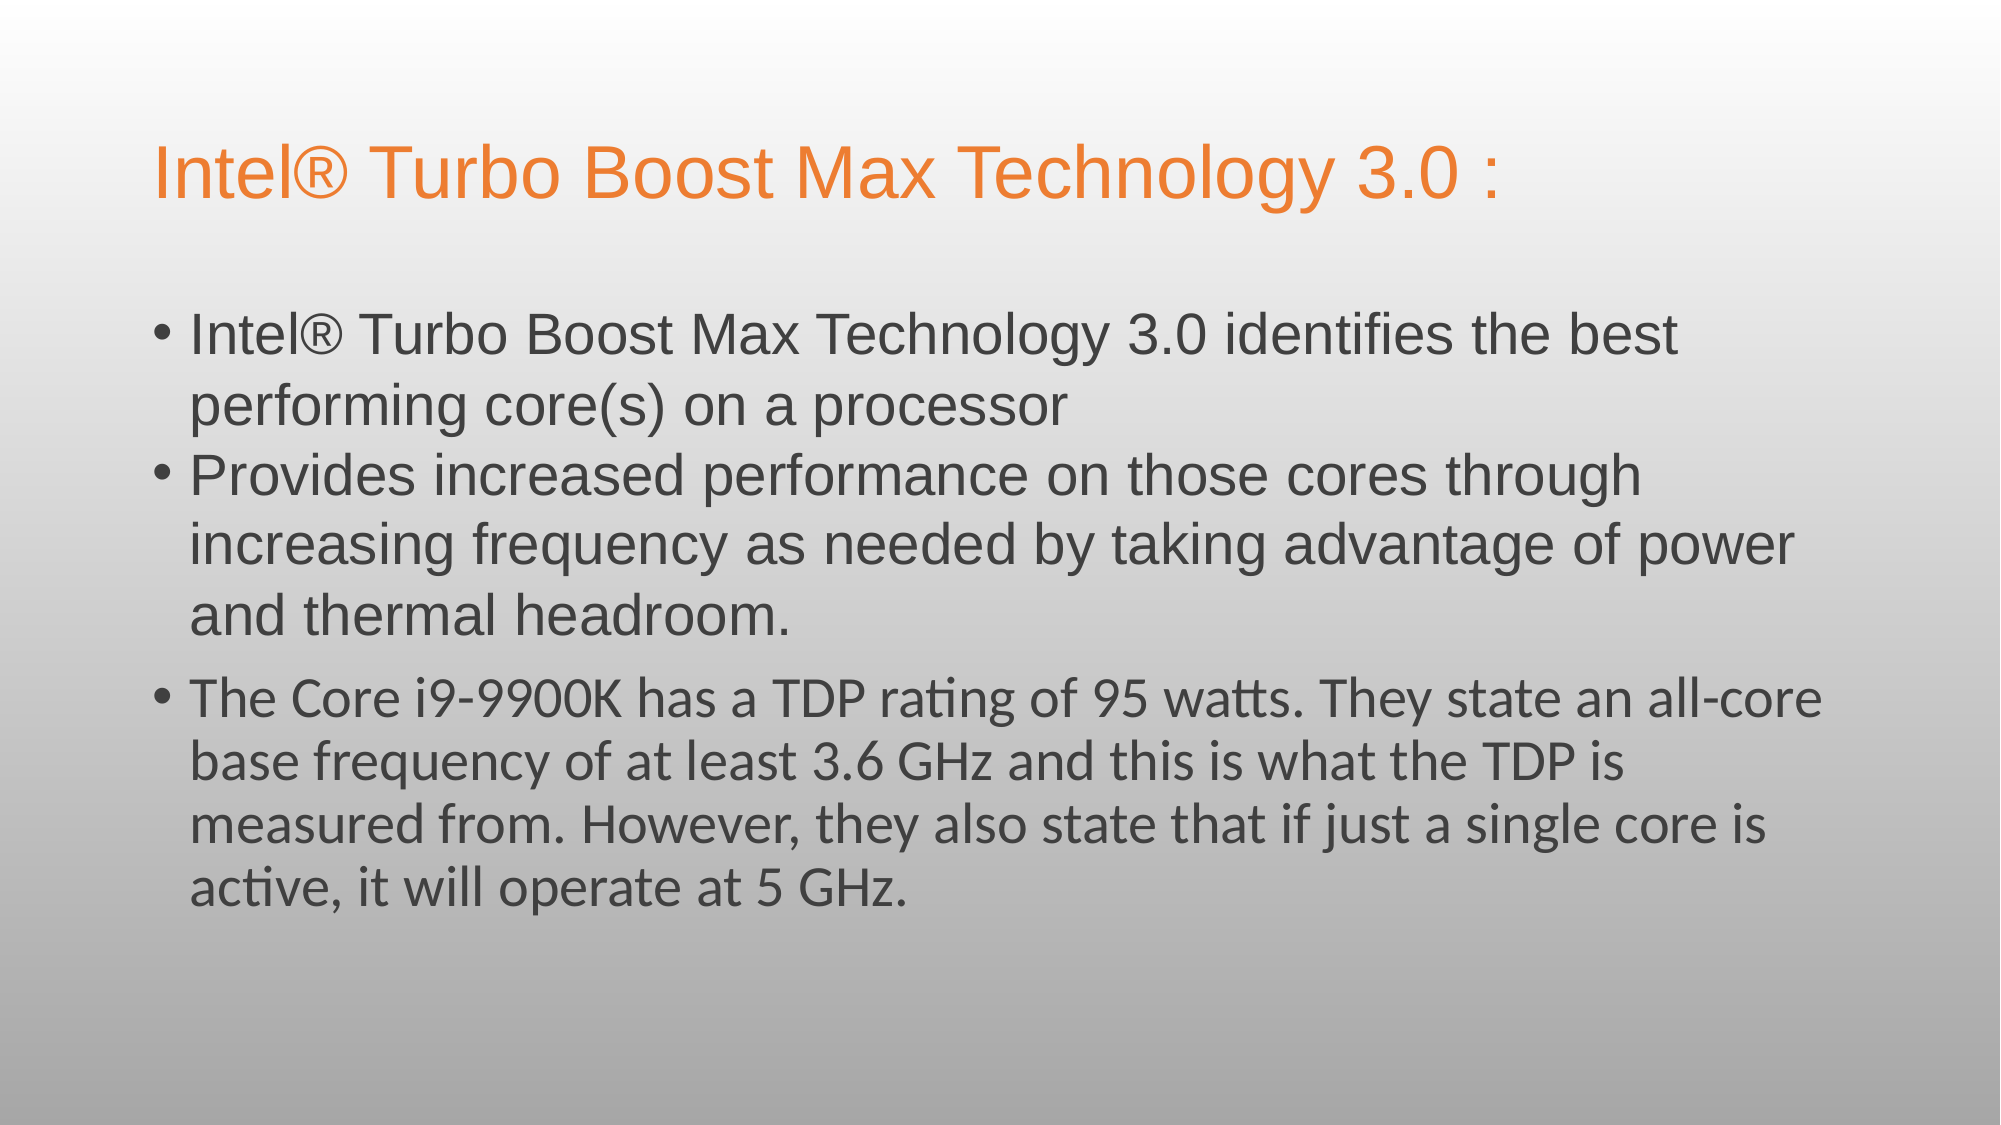

# Intel® Turbo Boost Max Technology 3.0 :

Intel® Turbo Boost Max Technology 3.0 identifies the best performing core(s) on a processor
Provides increased performance on those cores through increasing frequency as needed by taking advantage of power and thermal headroom.
The Core i9-9900K has a TDP rating of 95 watts. They state an all-core base frequency of at least 3.6 GHz and this is what the TDP is measured from. However, they also state that if just a single core is active, it will operate at 5 GHz.